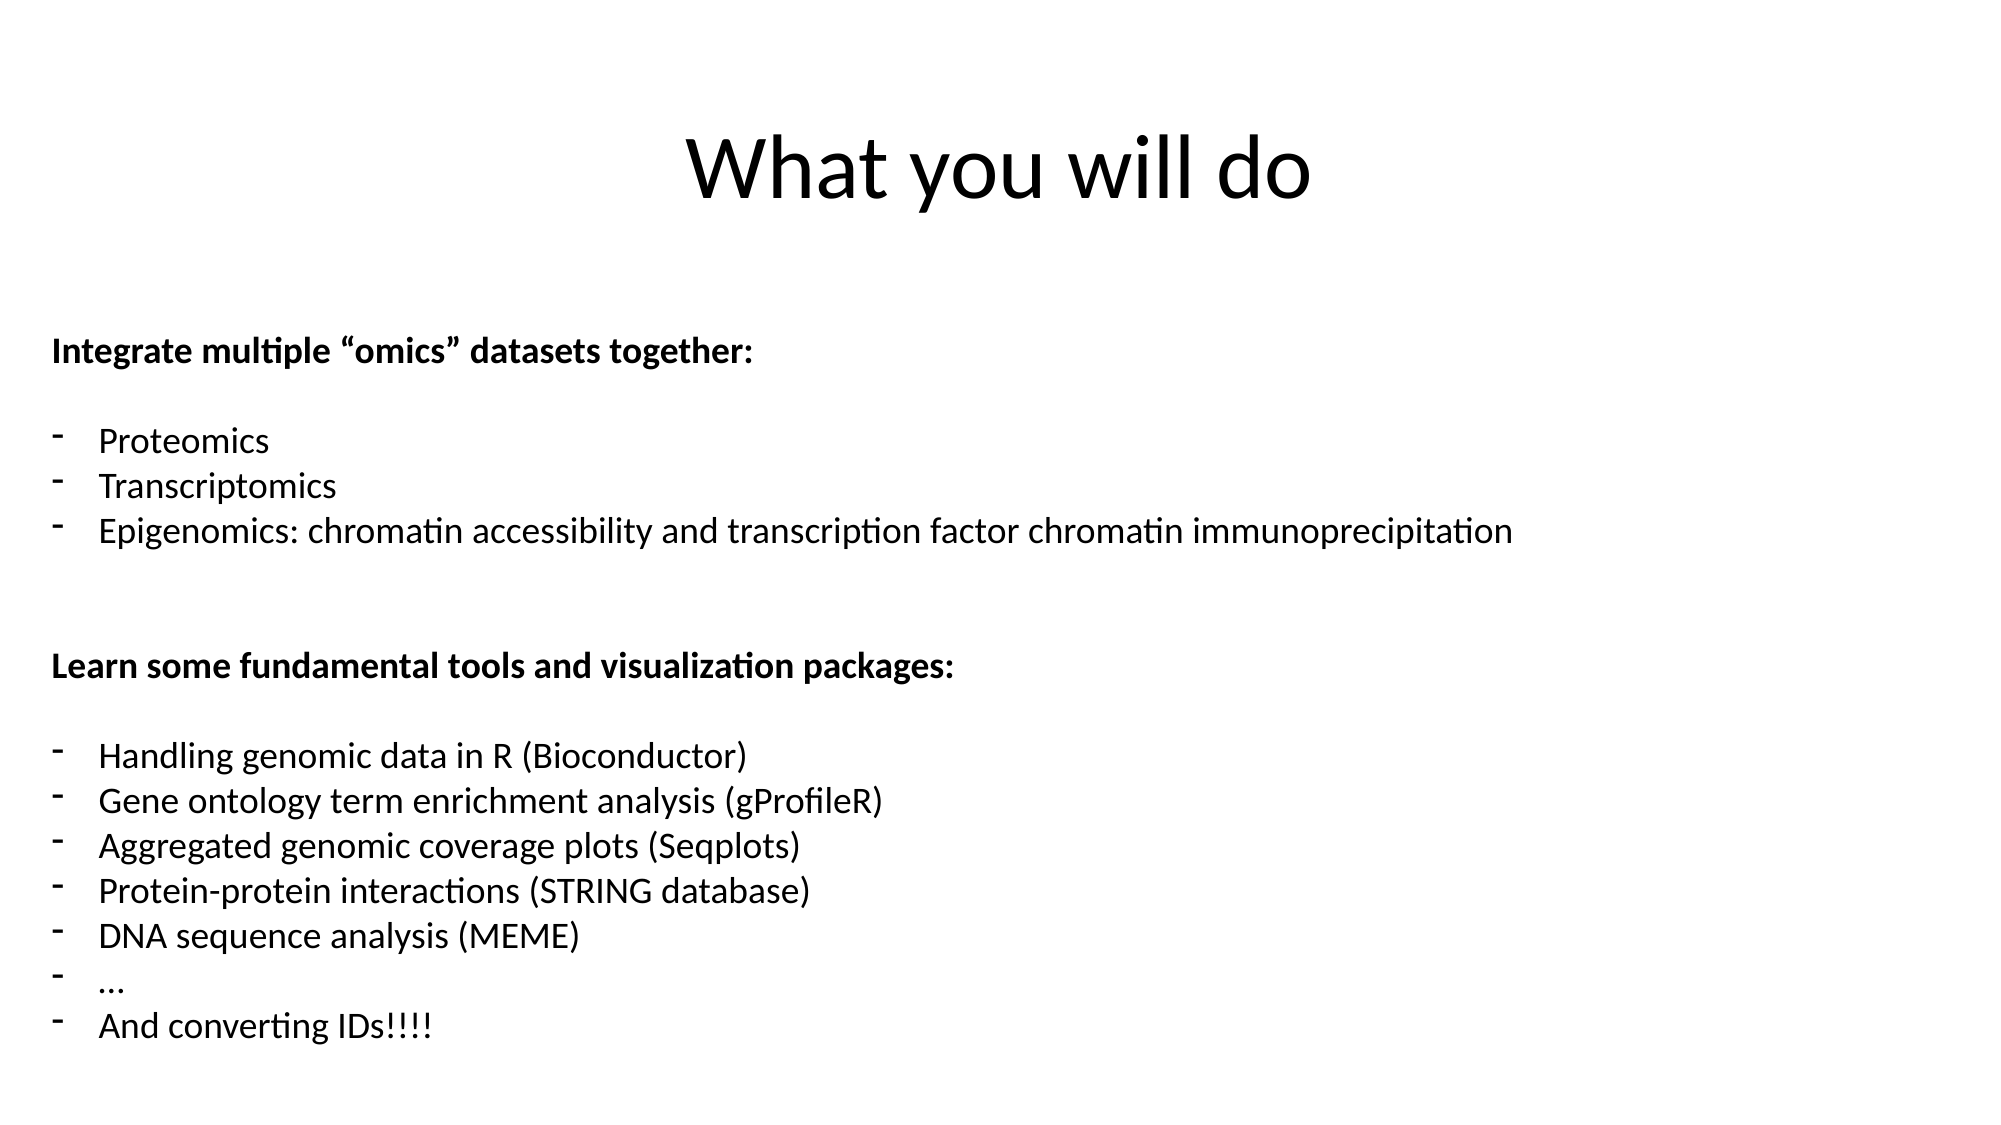

# What you will do
Integrate multiple “omics” datasets together:

Proteomics
Transcriptomics
Epigenomics: chromatin accessibility and transcription factor chromatin immunoprecipitation

Learn some fundamental tools and visualization packages:

Handling genomic data in R (Bioconductor)
Gene ontology term enrichment analysis (gProfileR)
Aggregated genomic coverage plots (Seqplots)
Protein-protein interactions (STRING database)
DNA sequence analysis (MEME)
…
And converting IDs!!!!